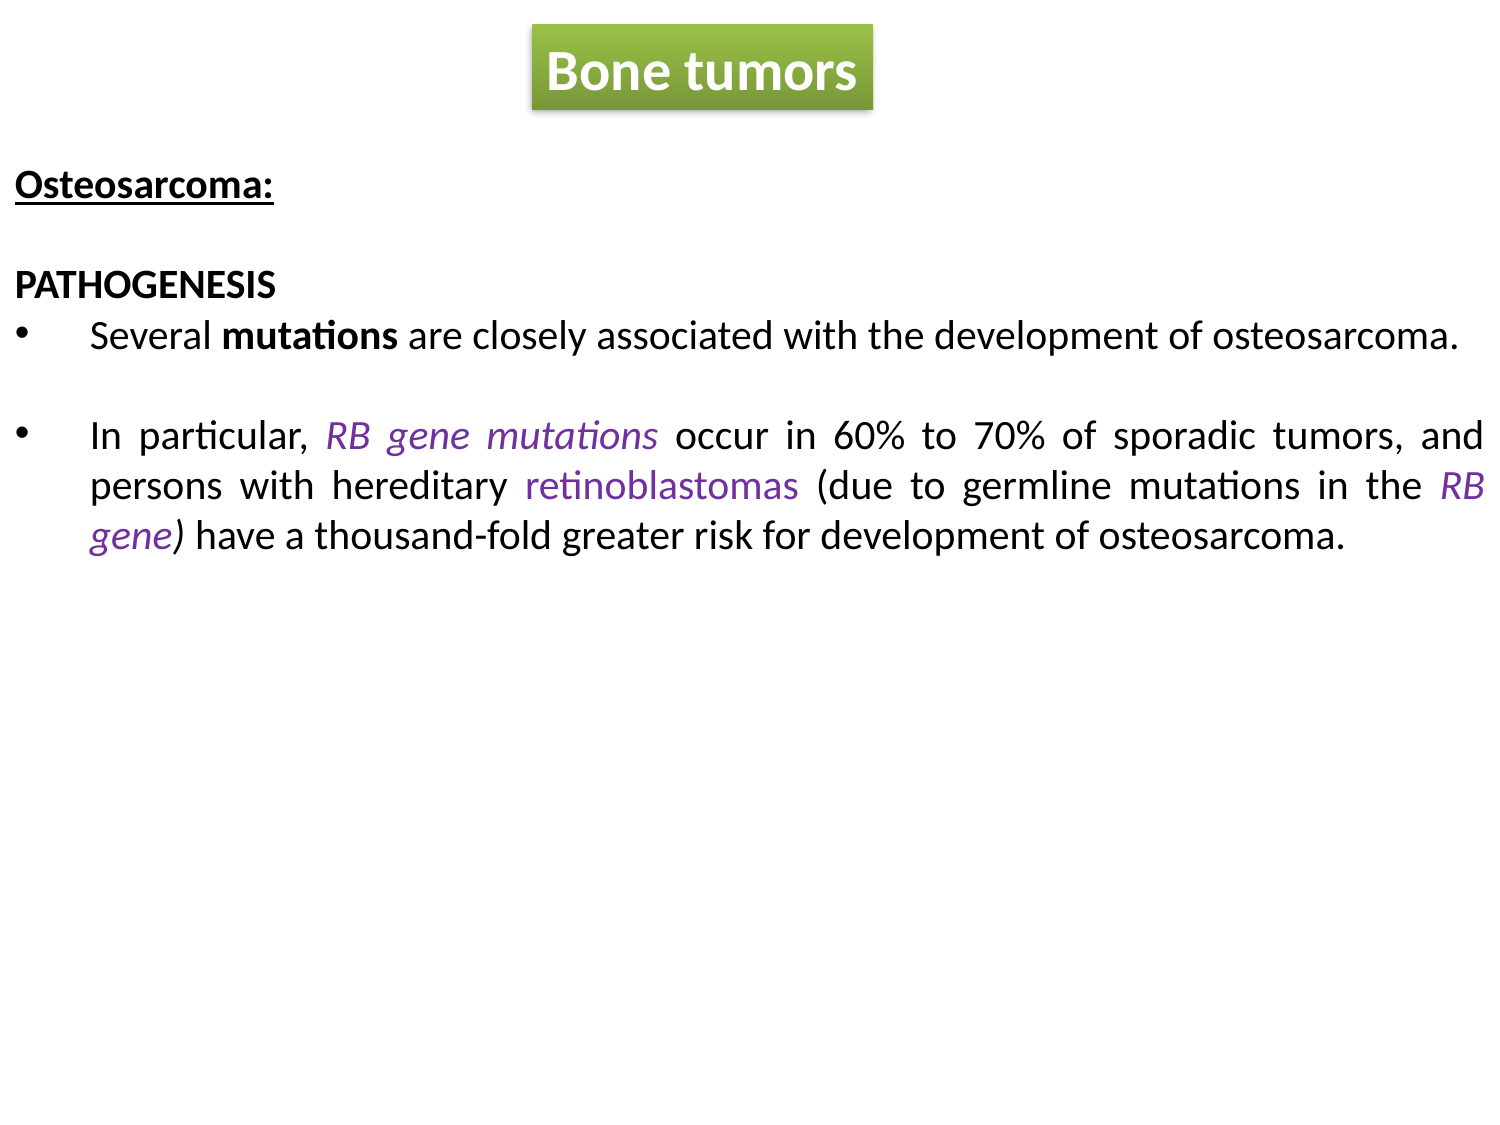

Bone tumors
Osteosarcoma:

PATHOGENESIS
Several mutations are closely associated with the development of osteosarcoma.

In particular, RB gene mutations occur in 60% to 70% of sporadic tumors, and persons with hereditary retinoblastomas (due to germline mutations in the RB gene) have a thousand-fold greater risk for development of osteosarcoma.